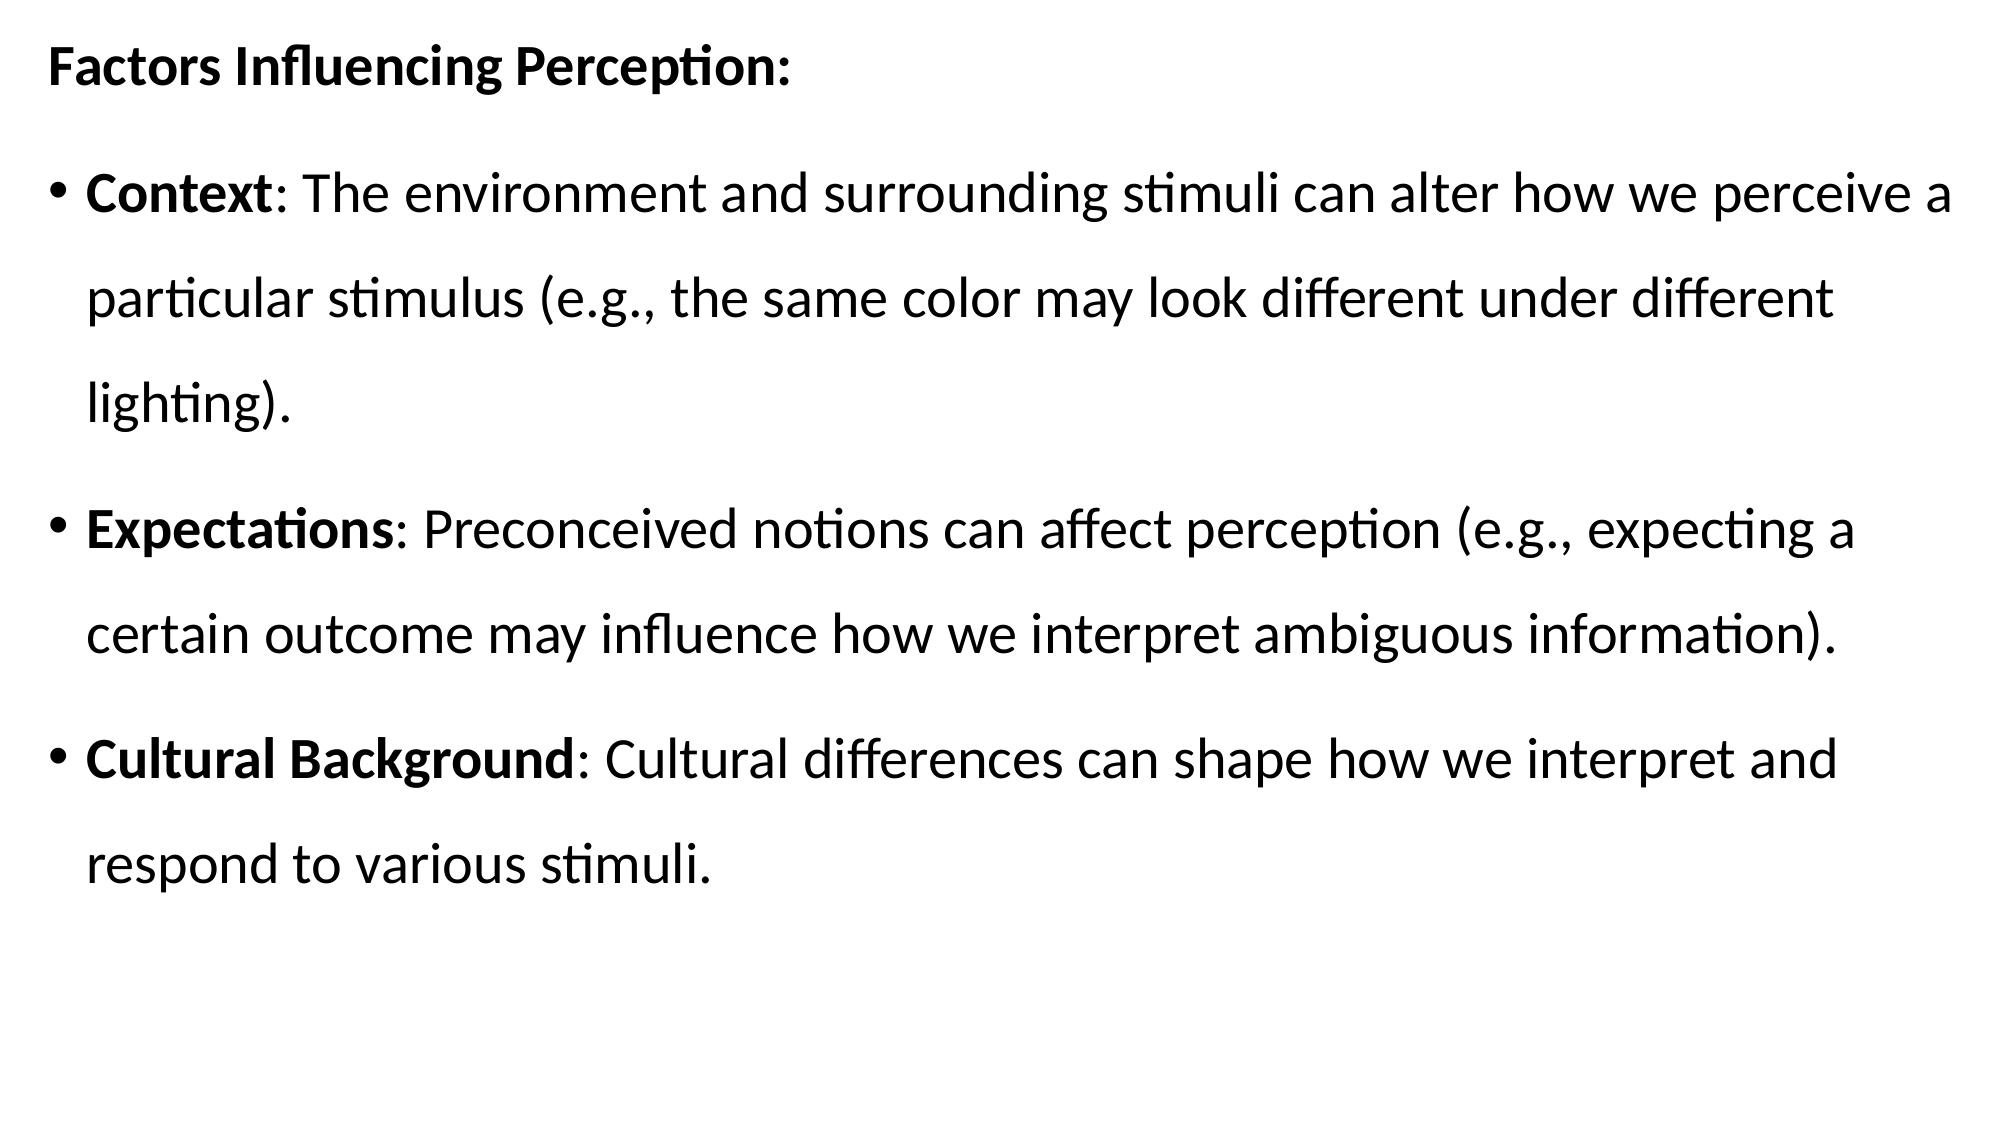

Factors Influencing Perception:
Context: The environment and surrounding stimuli can alter how we perceive a particular stimulus (e.g., the same color may look different under different lighting).
Expectations: Preconceived notions can affect perception (e.g., expecting a certain outcome may influence how we interpret ambiguous information).
Cultural Background: Cultural differences can shape how we interpret and respond to various stimuli.

#